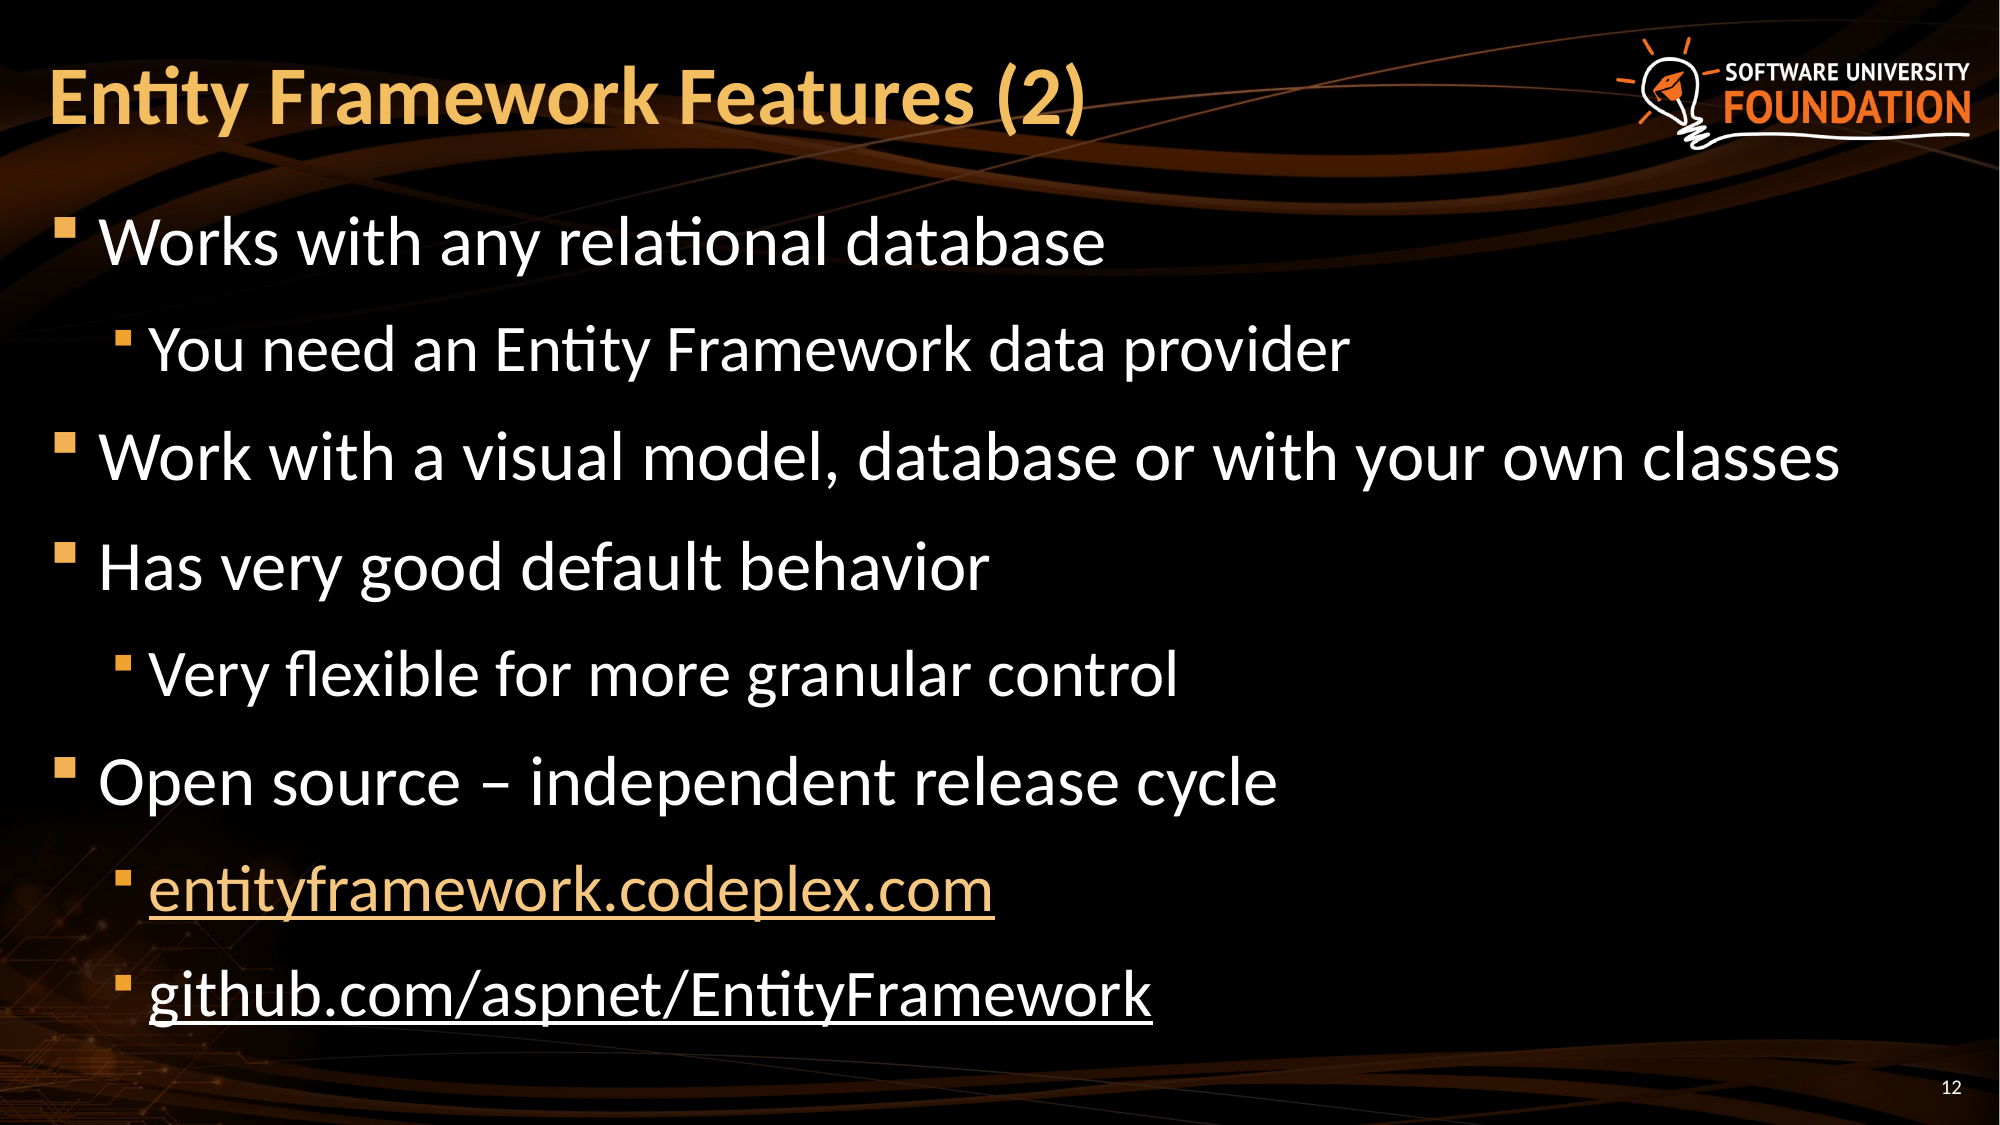

# Entity Framework Features (2)
Works with any relational database
You need an Entity Framework data provider
Work with a visual model, database or with your own classes
Has very good default behavior
Very flexible for more granular control
Open source – independent release cycle
entityframework.codeplex.com
github.com/aspnet/EntityFramework
12